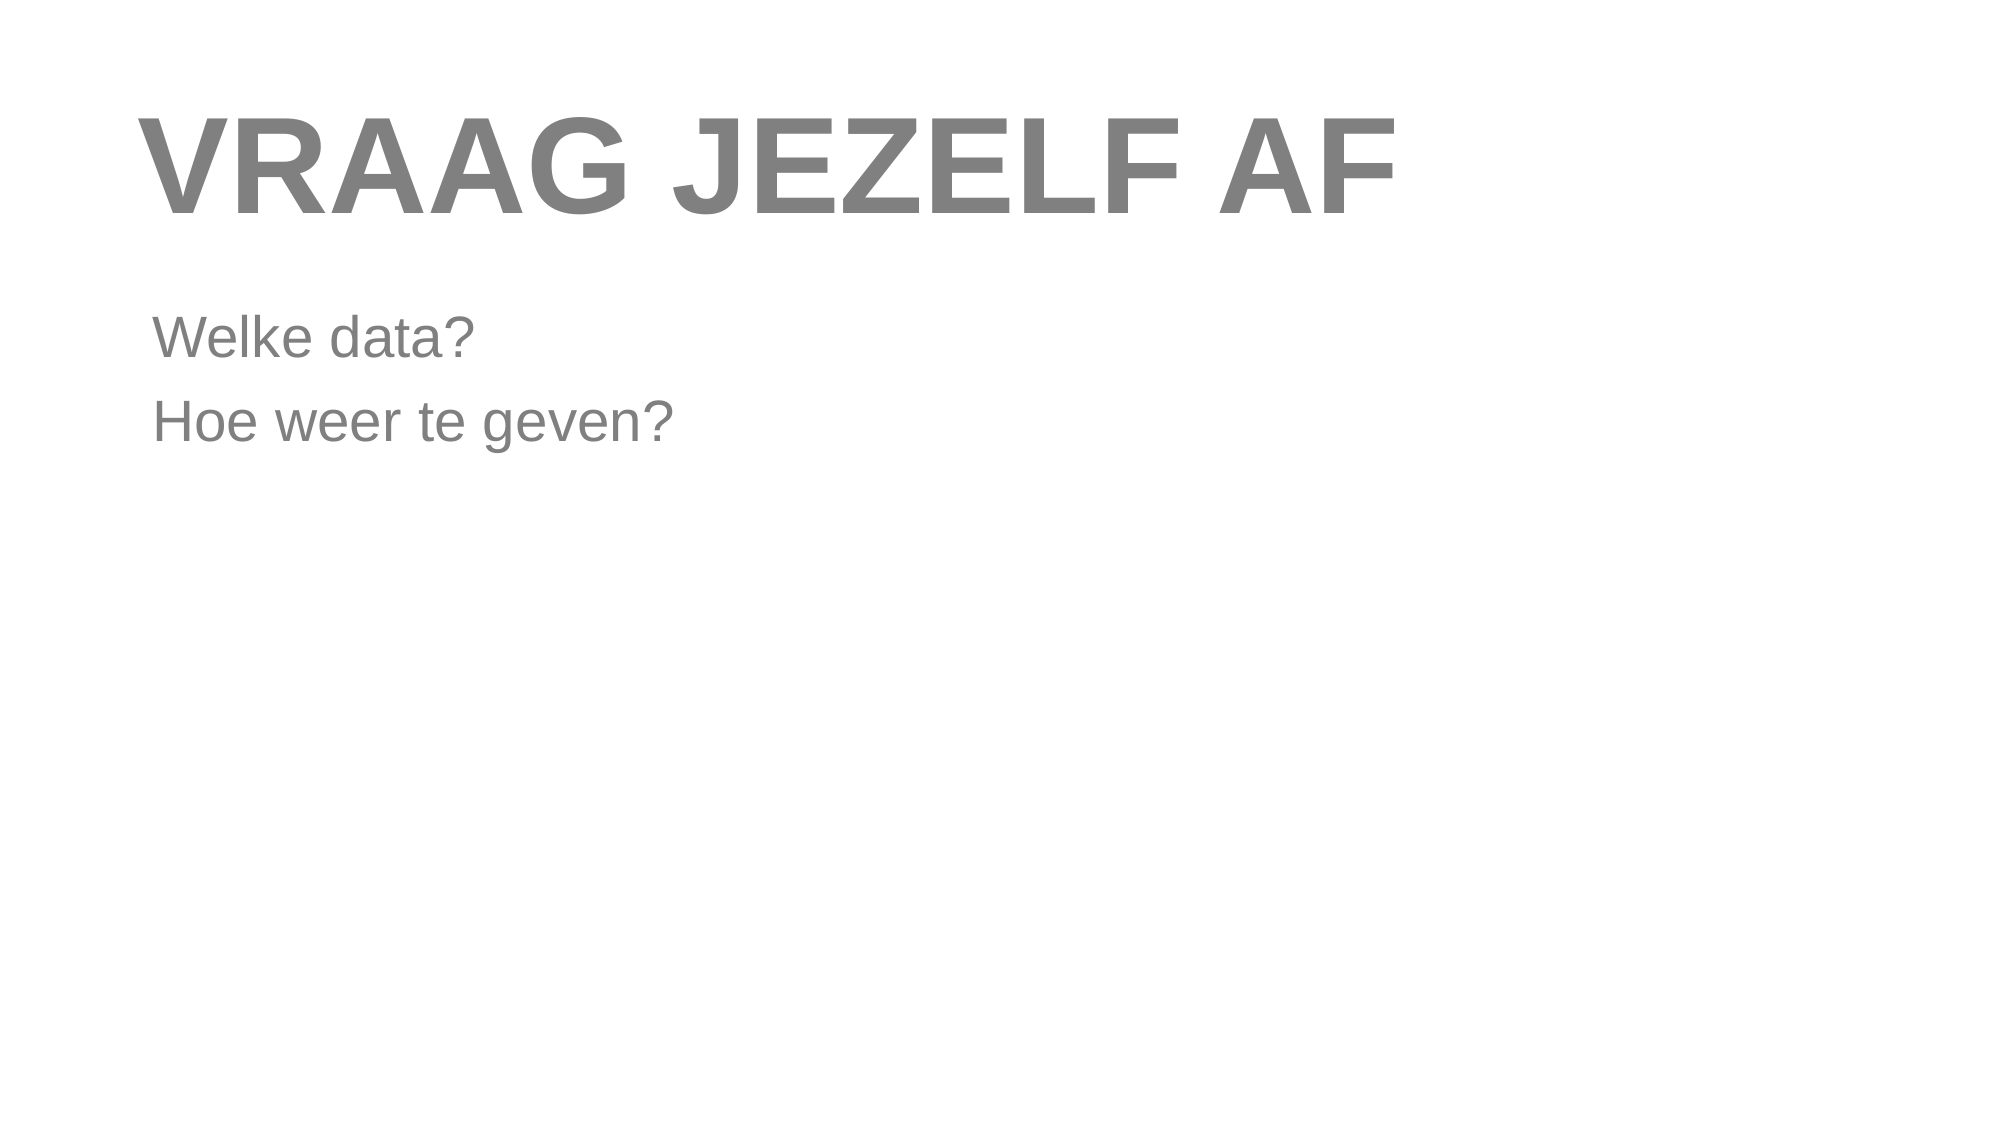

# VRAAG JEZELF AF
Welke data?
Hoe weer te geven?